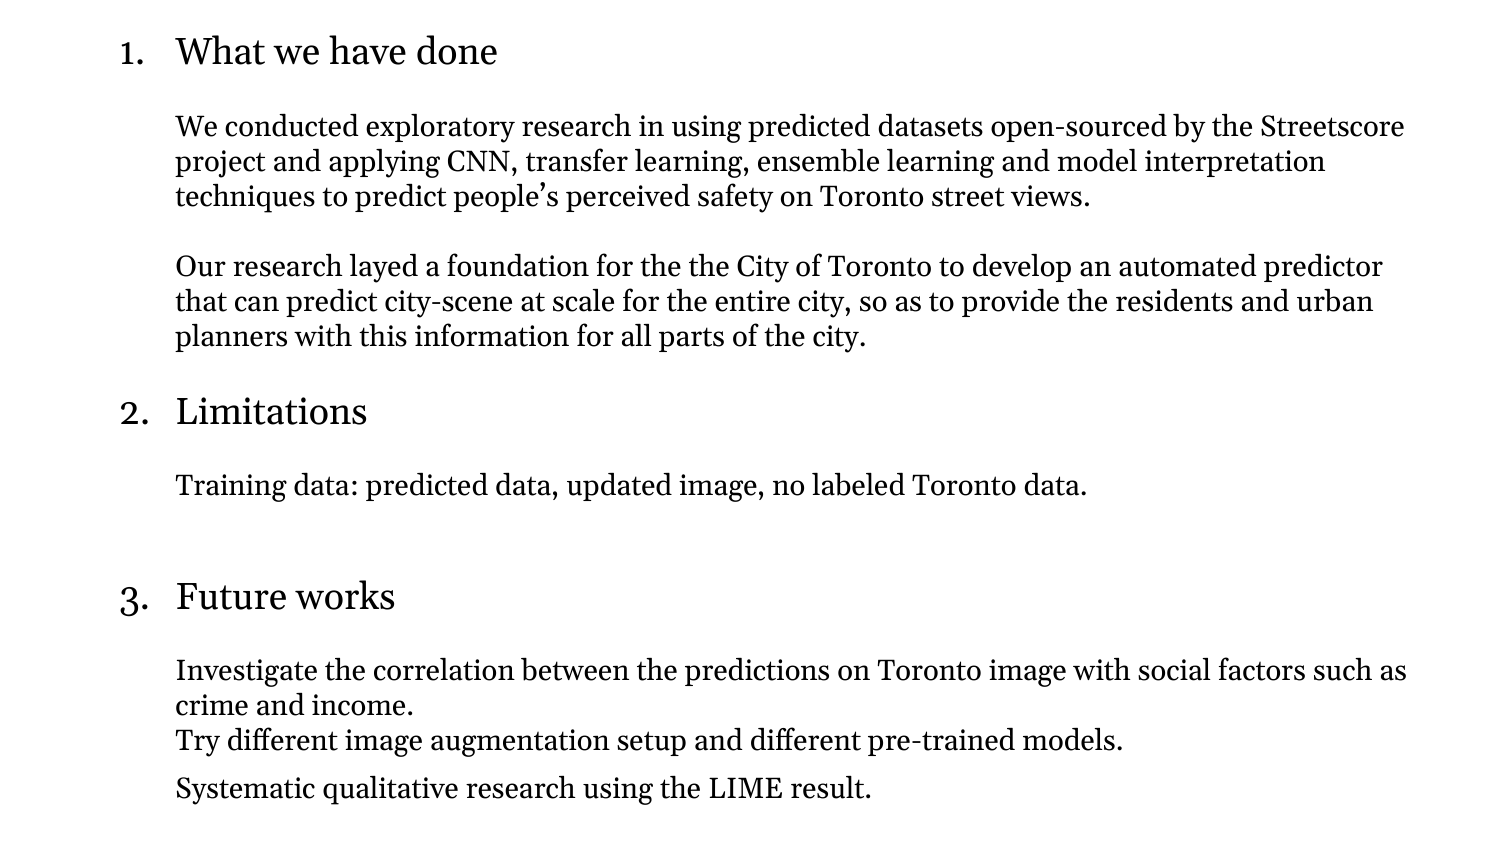

What we have done

We conducted exploratory research in using predicted datasets open-sourced by the Streetscore project and applying CNN, transfer learning, ensemble learning and model interpretation techniques to predict people’s perceived safety on Toronto street views.

Our research layed a foundation for the the City of Toronto to develop an automated predictor that can predict city-scene at scale for the entire city, so as to provide the residents and urban planners with this information for all parts of the city.

Limitations

Training data: predicted data, updated image, no labeled Toronto data.

Future works

Investigate the correlation between the predictions on Toronto image with social factors such as crime and income.
Try different image augmentation setup and different pre-trained models.
Systematic qualitative research using the LIME result.